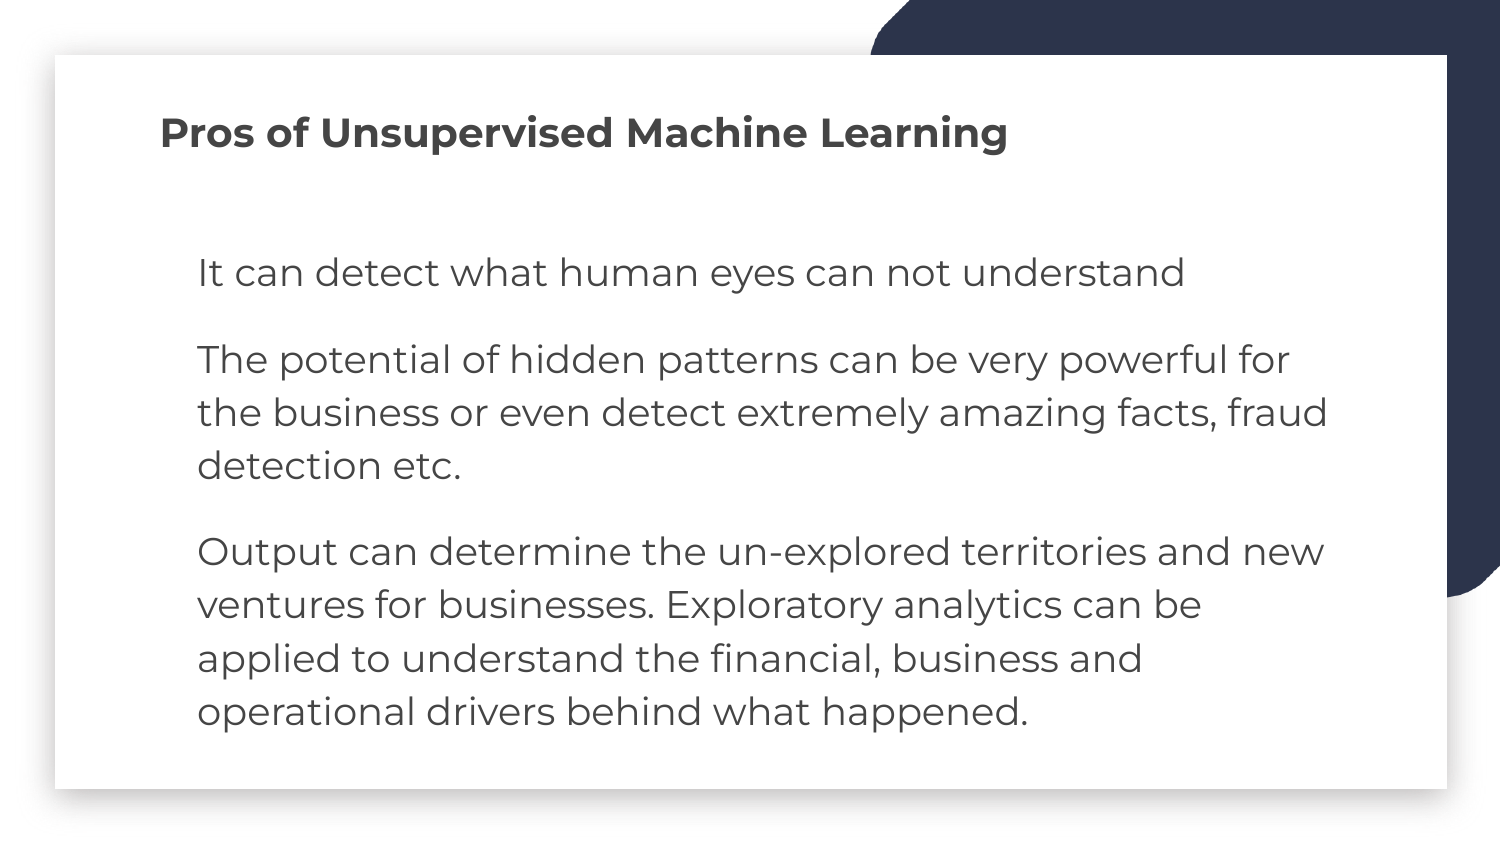

Pros of Unsupervised Machine Learning

It can detect what human eyes can not understand
The potential of hidden patterns can be very powerful for the business or even detect extremely amazing facts, fraud detection etc.
Output can determine the un-explored territories and new ventures for businesses. Exploratory analytics can be applied to understand the financial, business and operational drivers behind what happened.